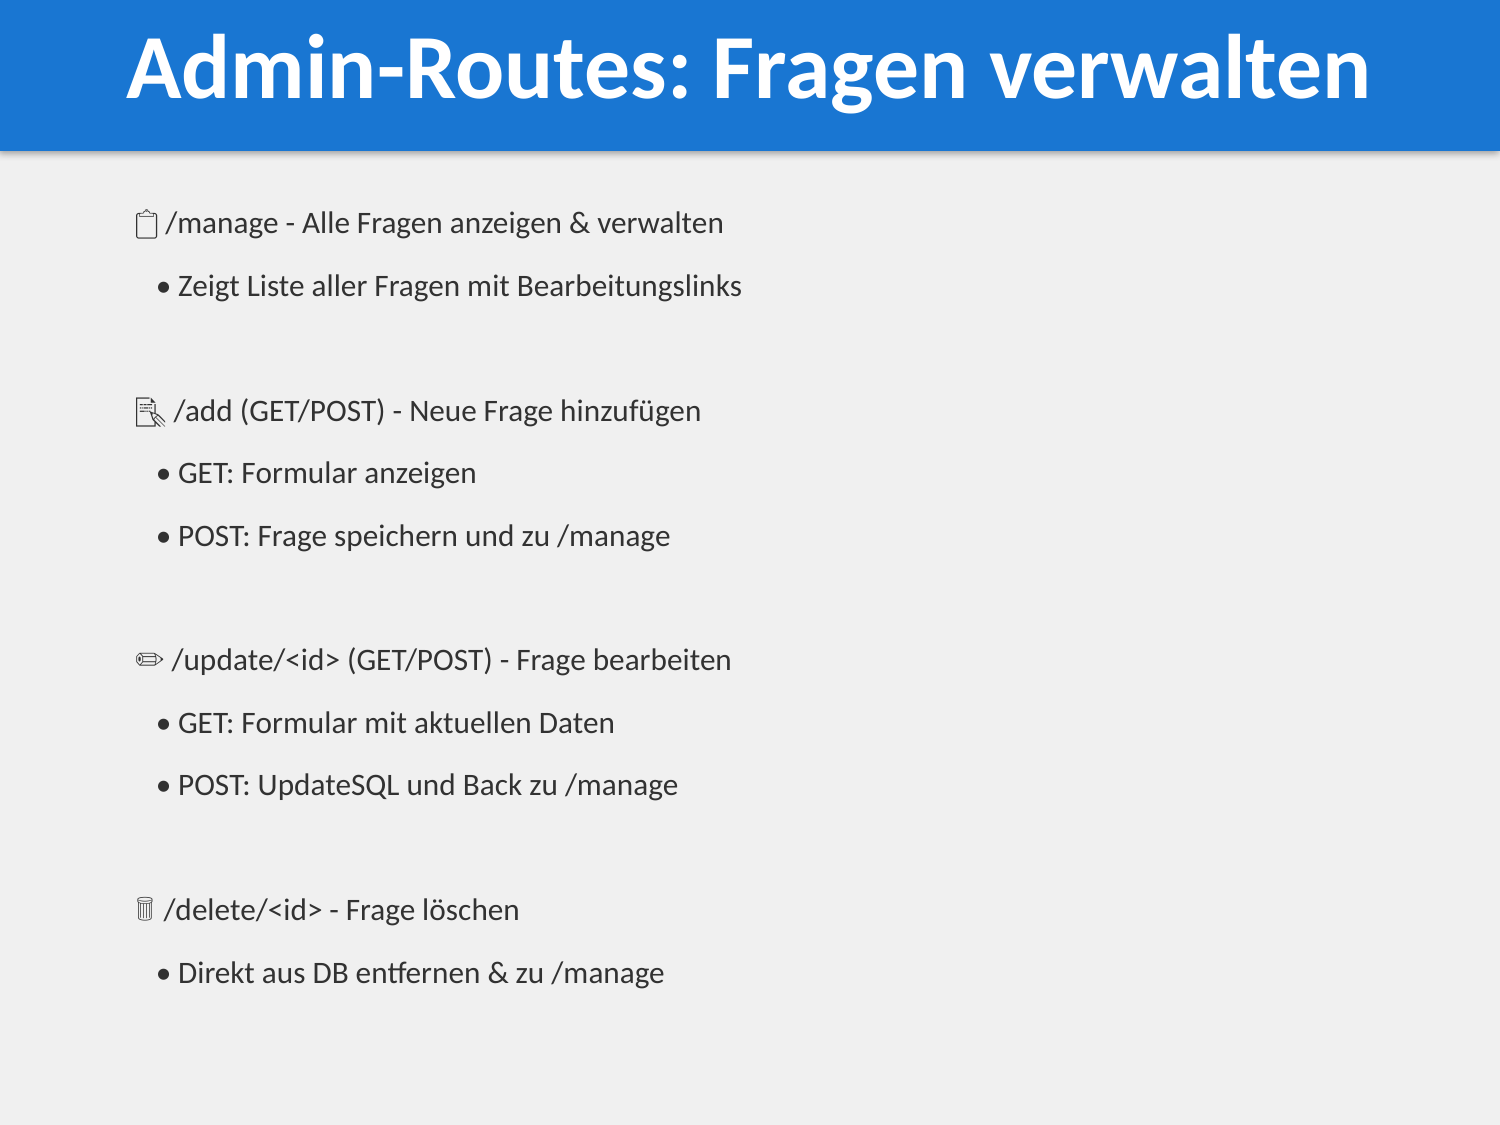

Admin-Routes: Fragen verwalten
📋 /manage - Alle Fragen anzeigen & verwalten
   • Zeigt Liste aller Fragen mit Bearbeitungslinks

📝 /add (GET/POST) - Neue Frage hinzufügen
   • GET: Formular anzeigen
   • POST: Frage speichern und zu /manage

✏️ /update/<id> (GET/POST) - Frage bearbeiten
   • GET: Formular mit aktuellen Daten
   • POST: UpdateSQL und Back zu /manage

🗑️ /delete/<id> - Frage löschen
   • Direkt aus DB entfernen & zu /manage